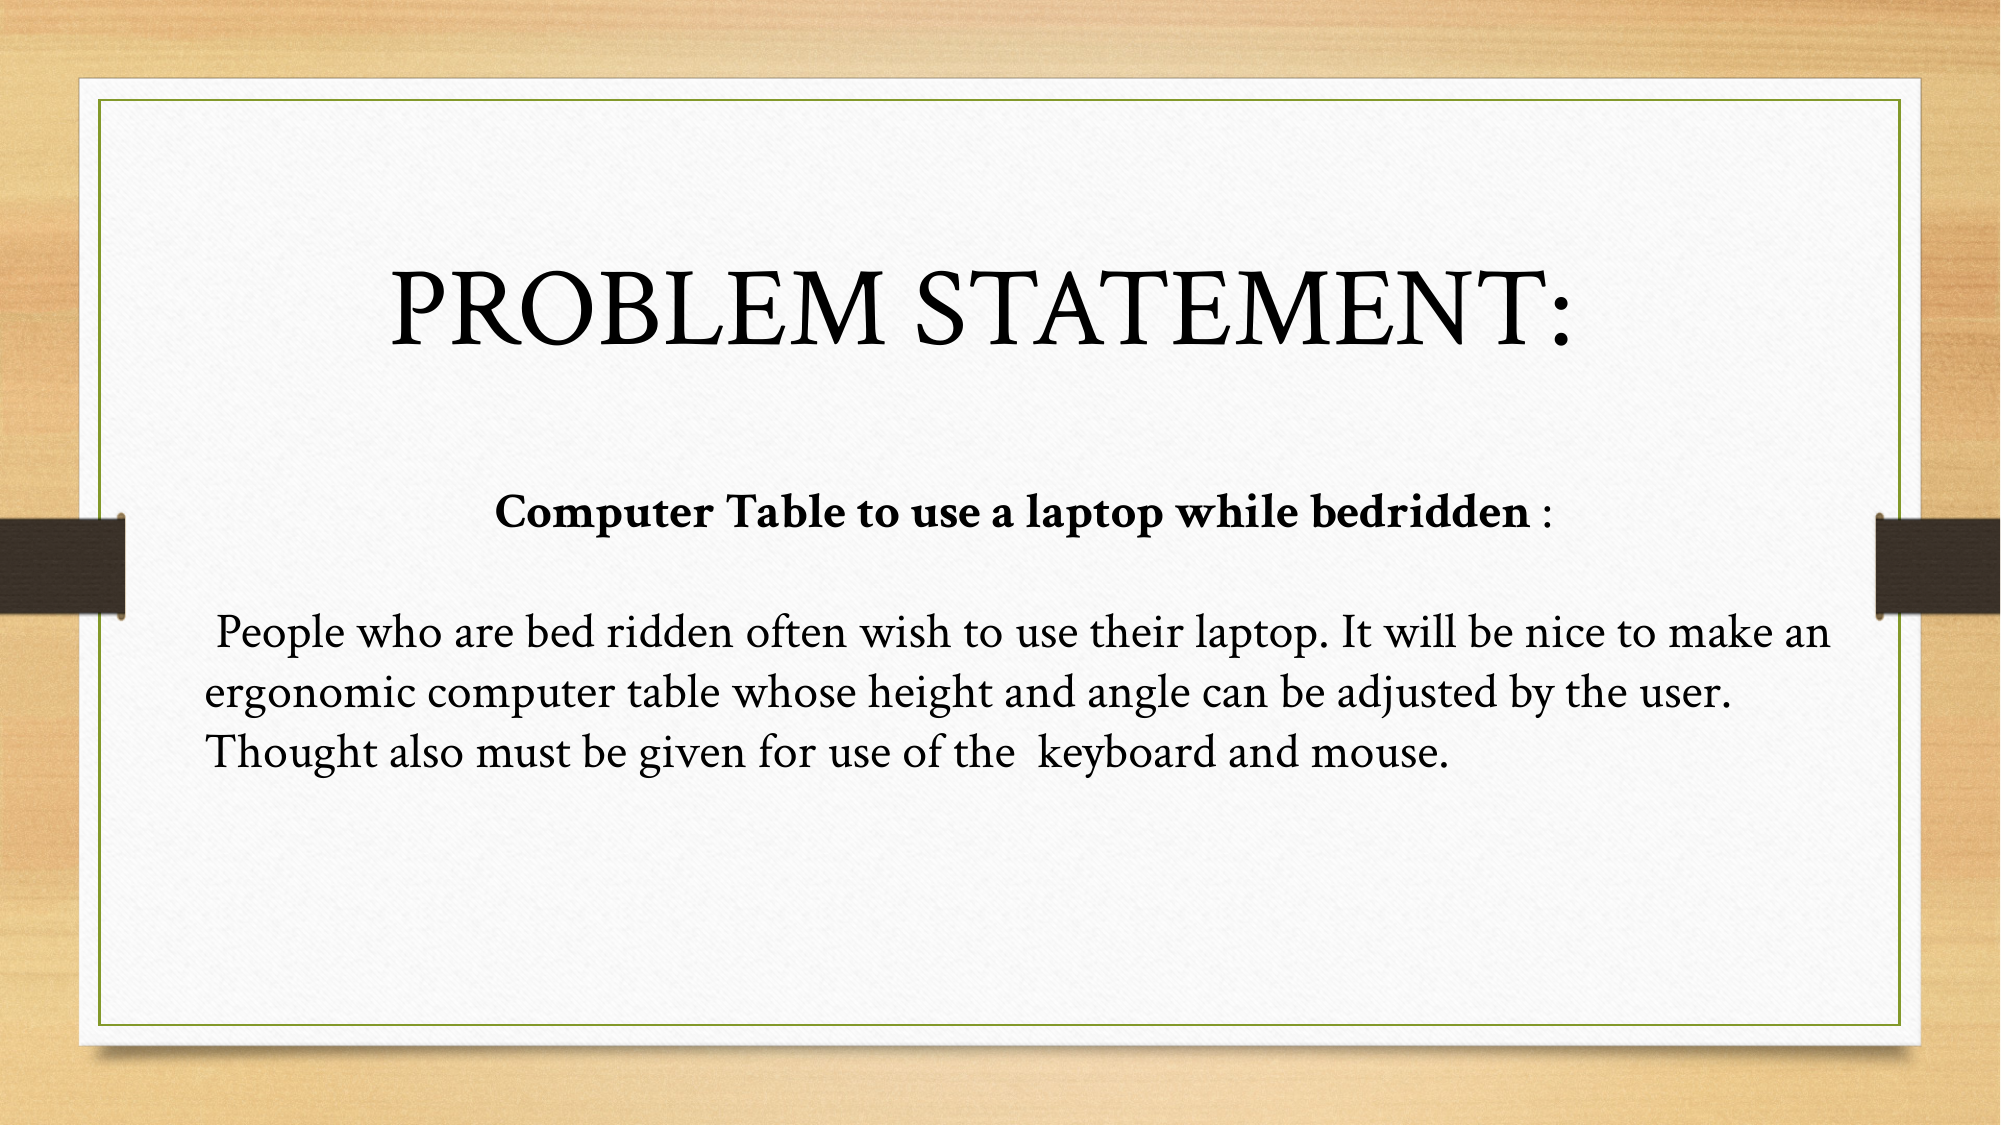

PROBLEM STATEMENT:
Computer Table to use a laptop while bedridden :

 People who are bed ridden often wish to use their laptop. It will be nice to make an ergonomic computer table whose height and angle can be adjusted by the user. Thought also must be given for use of the  keyboard and mouse.